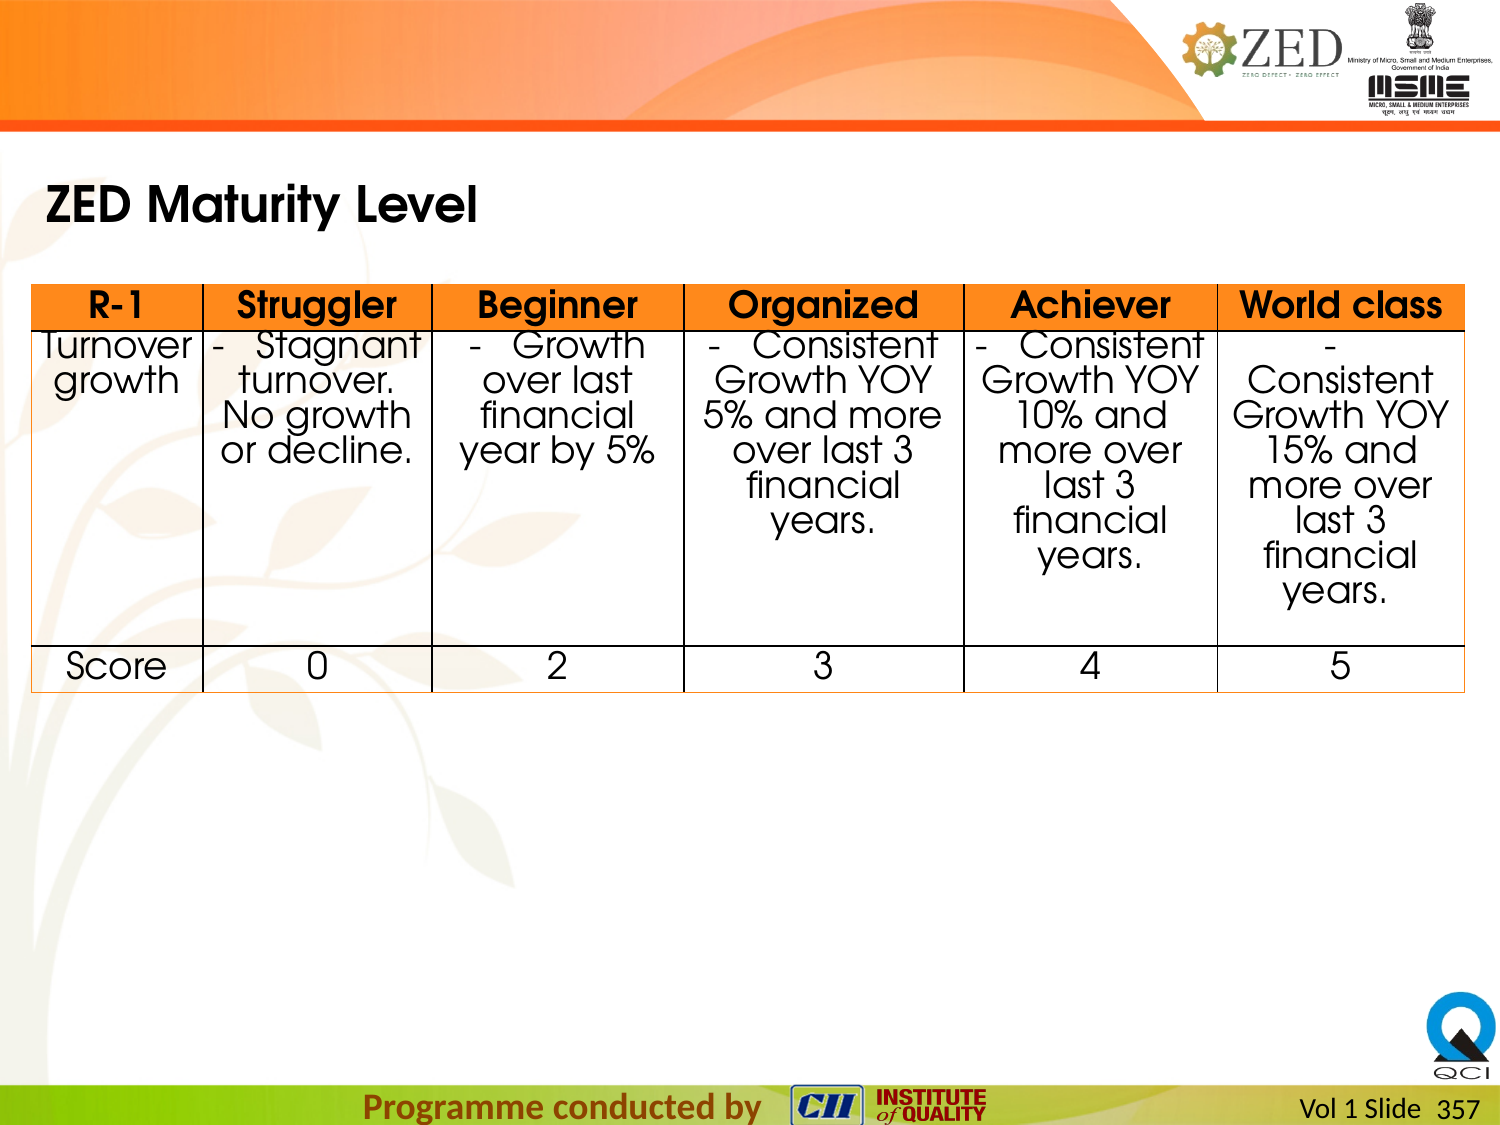

ZED Maturity Level
| R-1 | Struggler | Beginner | Organized | Achiever | World class |
| --- | --- | --- | --- | --- | --- |
| Turnover growth | -   Stagnant turnover. No growth or decline. | -   Growth over last financial year by 5% | -   Consistent Growth YOY 5% and more over last 3 financial years. | -   Consistent Growth YOY 10% and more over last 3 financial years. | -   Consistent Growth YOY 15% and more over last 3 financial years. |
| Score | 0 | 2 | 3 | 4 | 5 |